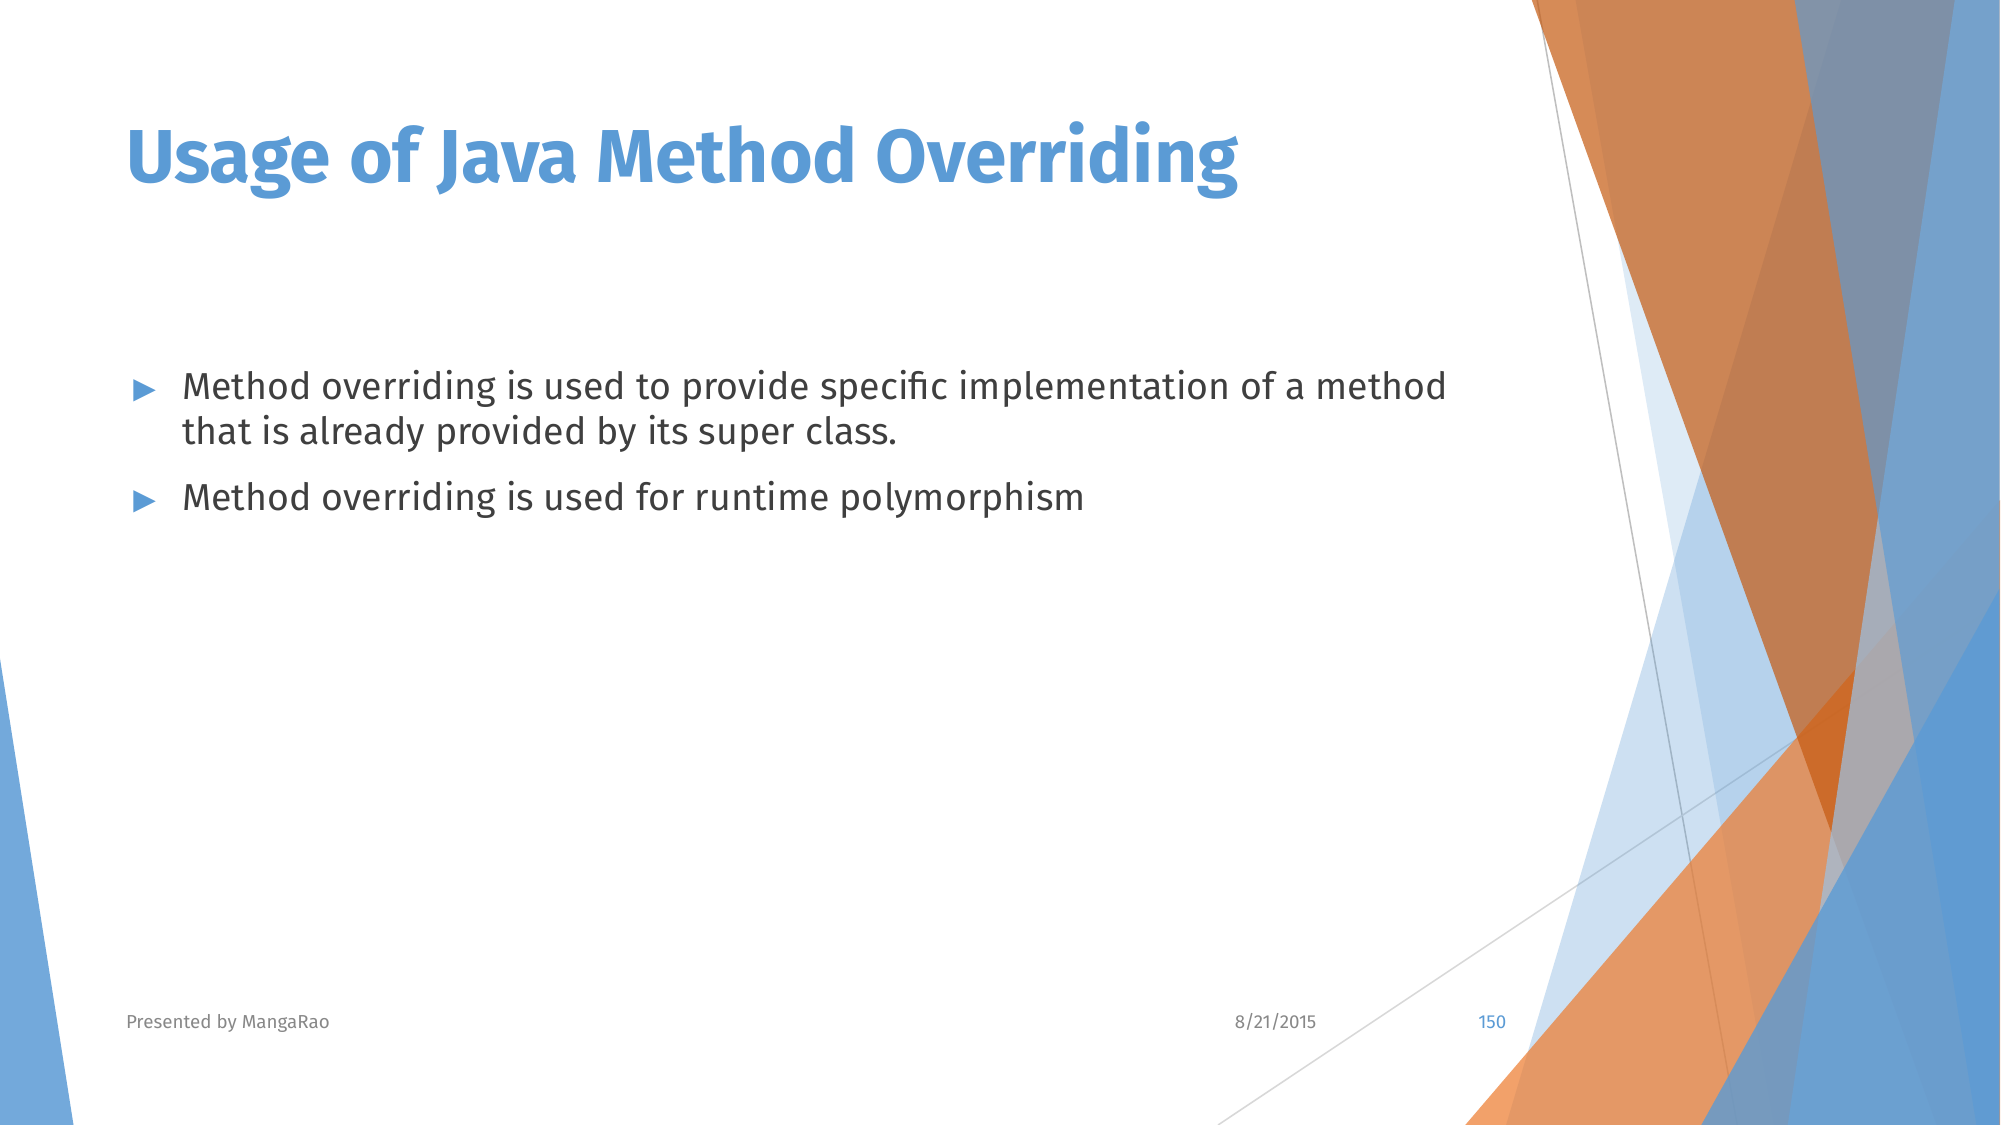

# Usage of Java Method Overriding
Method overriding is used to provide specific implementation of a method that is already provided by its super class.
Method overriding is used for runtime polymorphism

Presented by MangaRao
8/21/2015
150